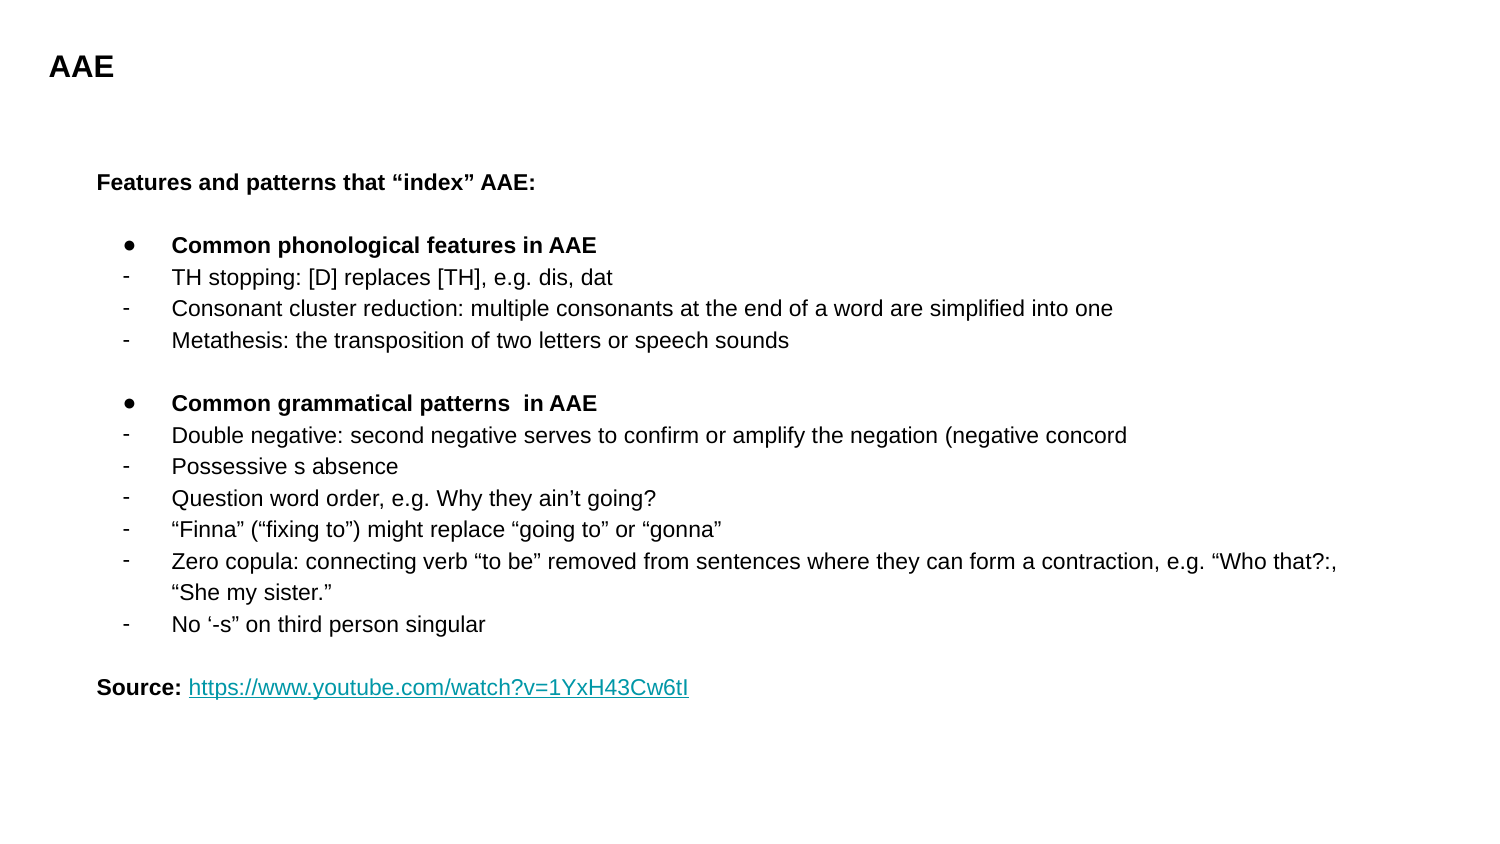

AAE
Features and patterns that “index” AAE:

Common phonological features in AAE
TH stopping: [D] replaces [TH], e.g. dis, dat
Consonant cluster reduction: multiple consonants at the end of a word are simplified into one
Metathesis: the transposition of two letters or speech sounds

Common grammatical patterns  in AAE
Double negative: second negative serves to confirm or amplify the negation (negative concord
Possessive s absence
Question word order, e.g. Why they ain’t going?
“Finna” (“fixing to”) might replace “going to” or “gonna”
Zero copula: connecting verb “to be” removed from sentences where they can form a contraction, e.g. “Who that?:, “She my sister.”
No ‘-s” on third person singular

Source: https://www.youtube.com/watch?v=1YxH43Cw6tI